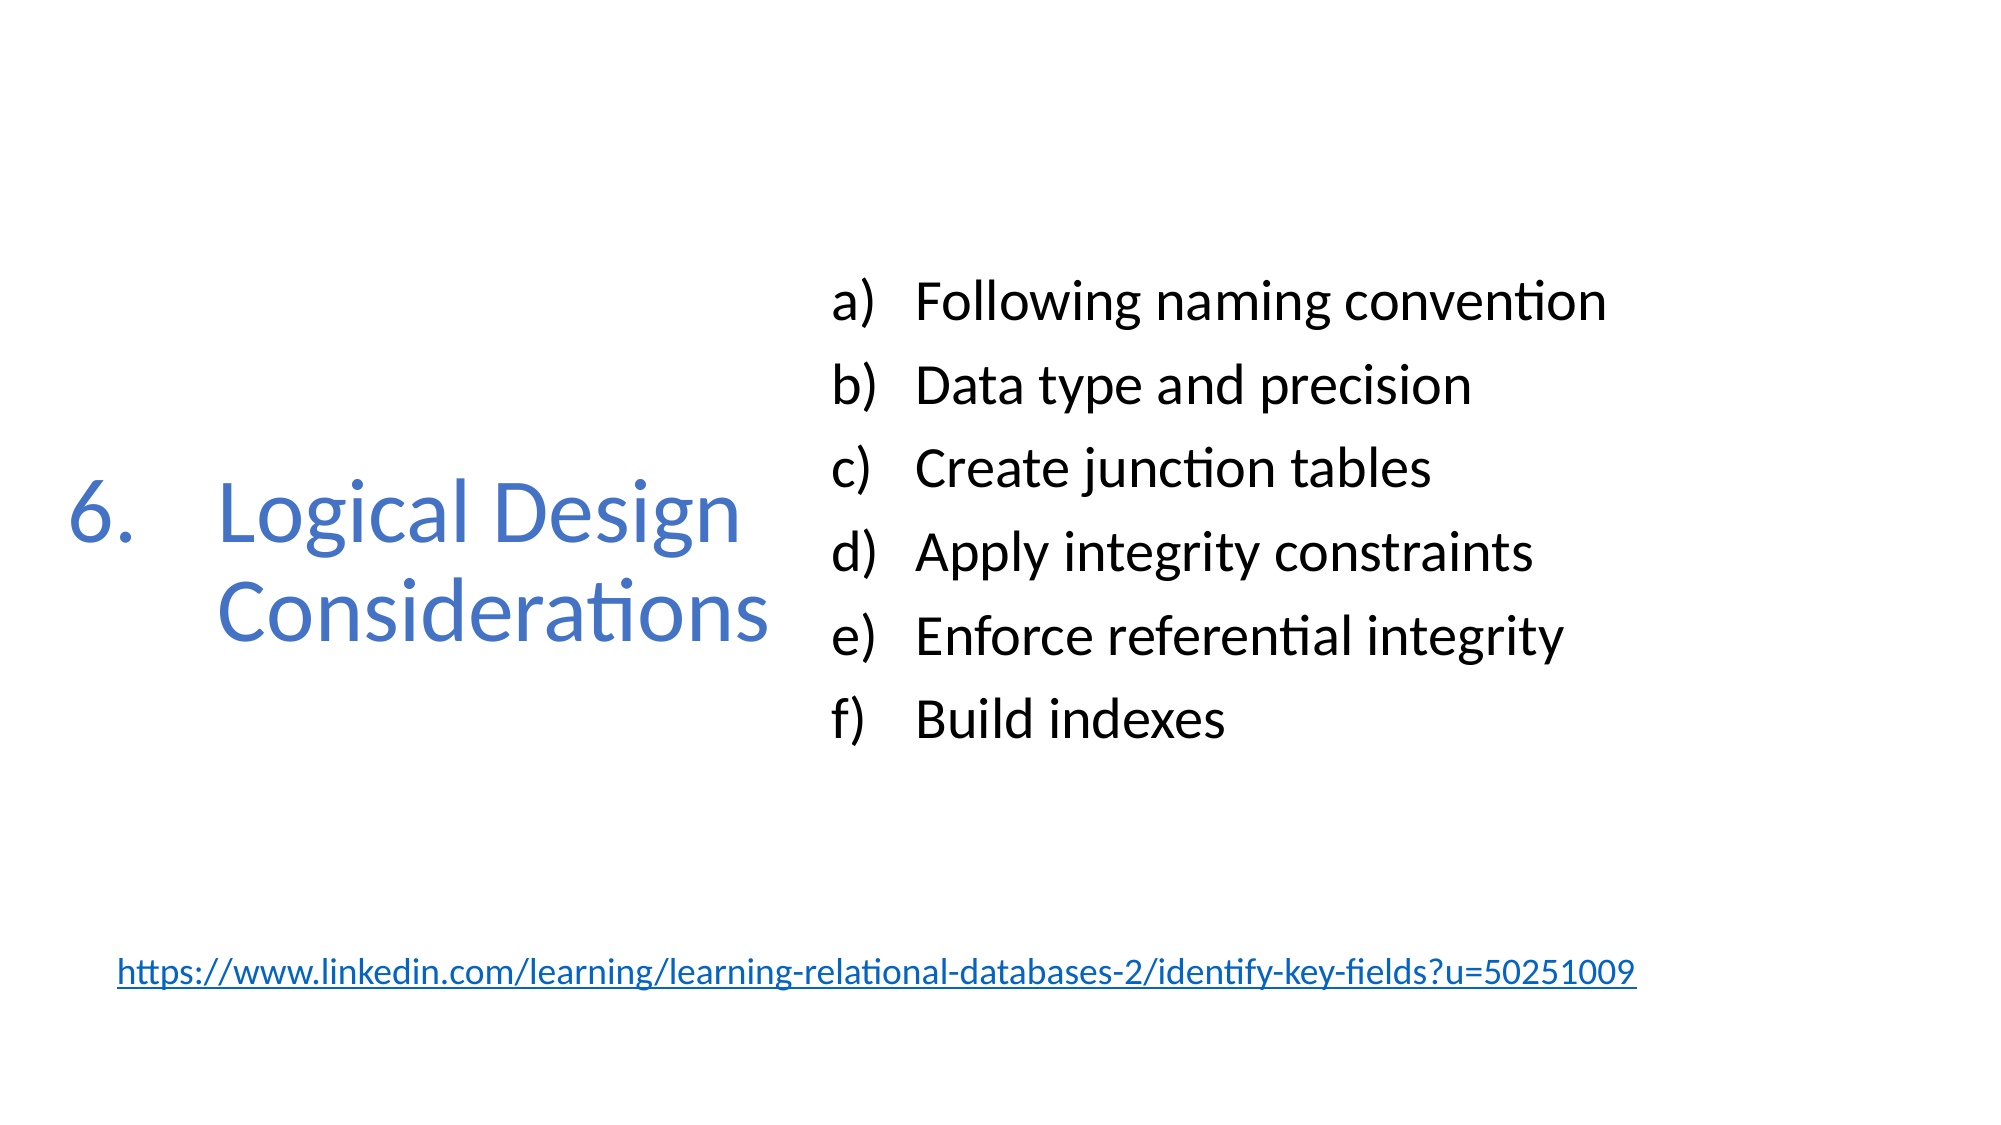

# Logical Design Considerations
Following naming convention
Data type and precision
Create junction tables
Apply integrity constraints
Enforce referential integrity
Build indexes

https://www.linkedin.com/learning/learning-relational-databases-2/identify-key-fields?u=50251009